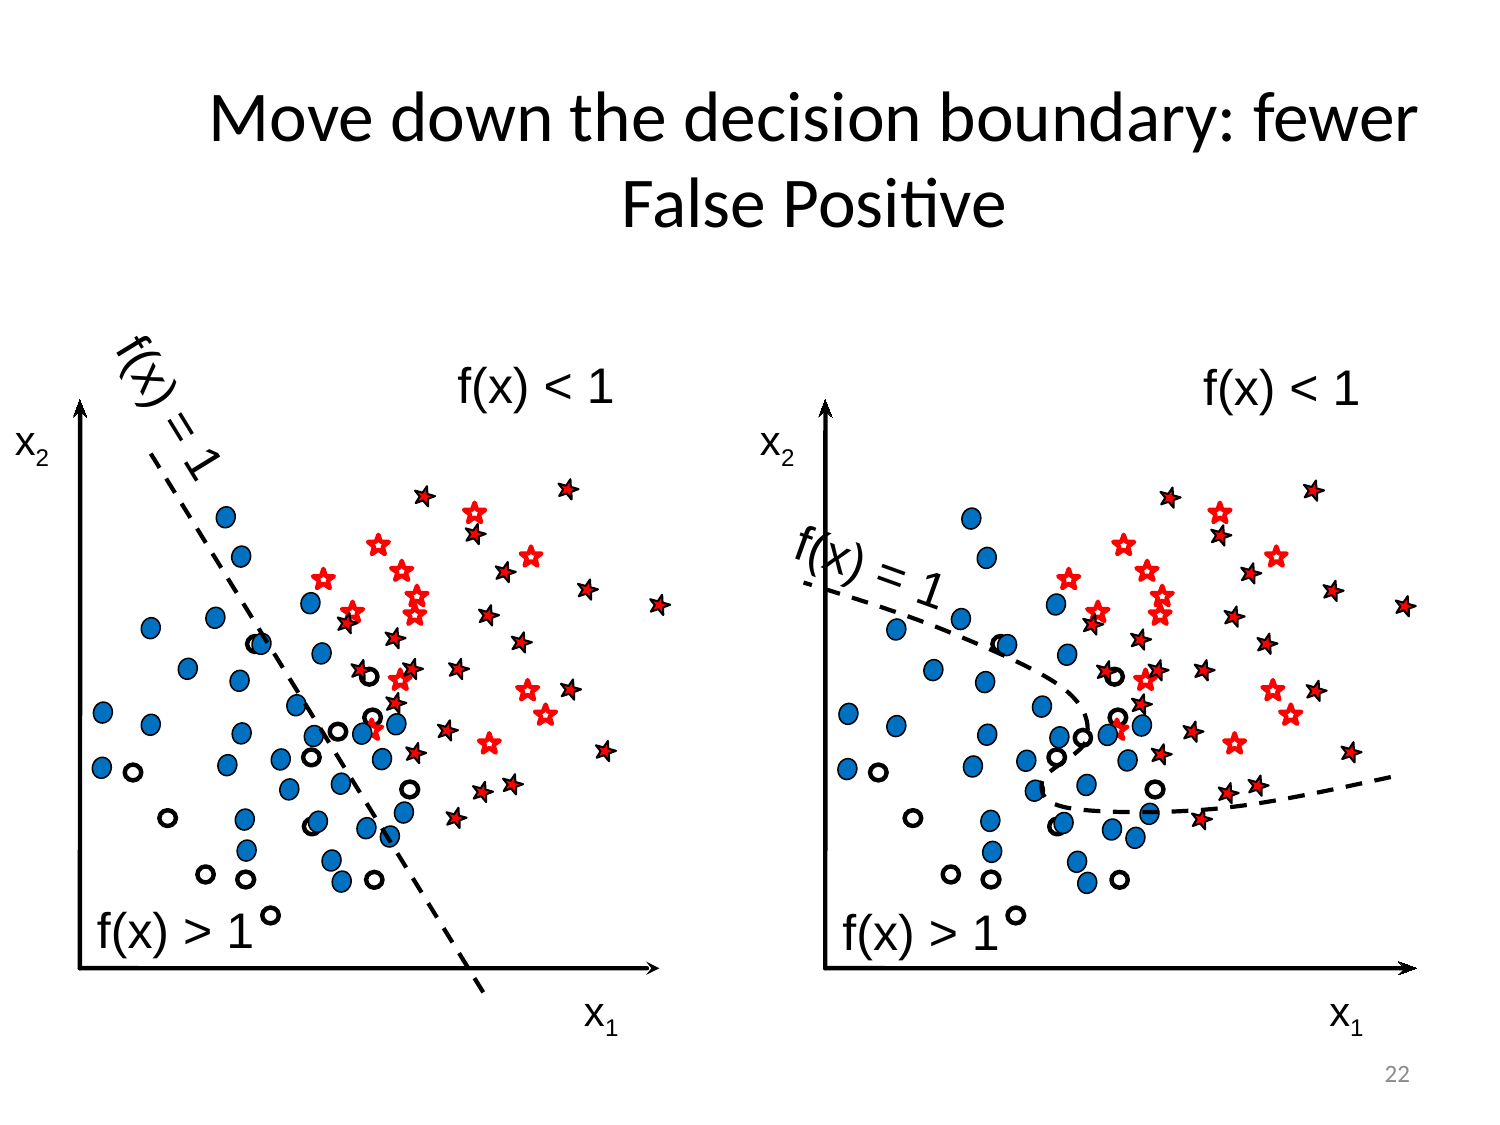

Move down the decision boundary: fewer False Positive
f(x) < 1
f(x) < 1

x2

x1
x2

f(x) = 1

f(x) = 1

f(x) > 1
f(x) > 1

x1
22